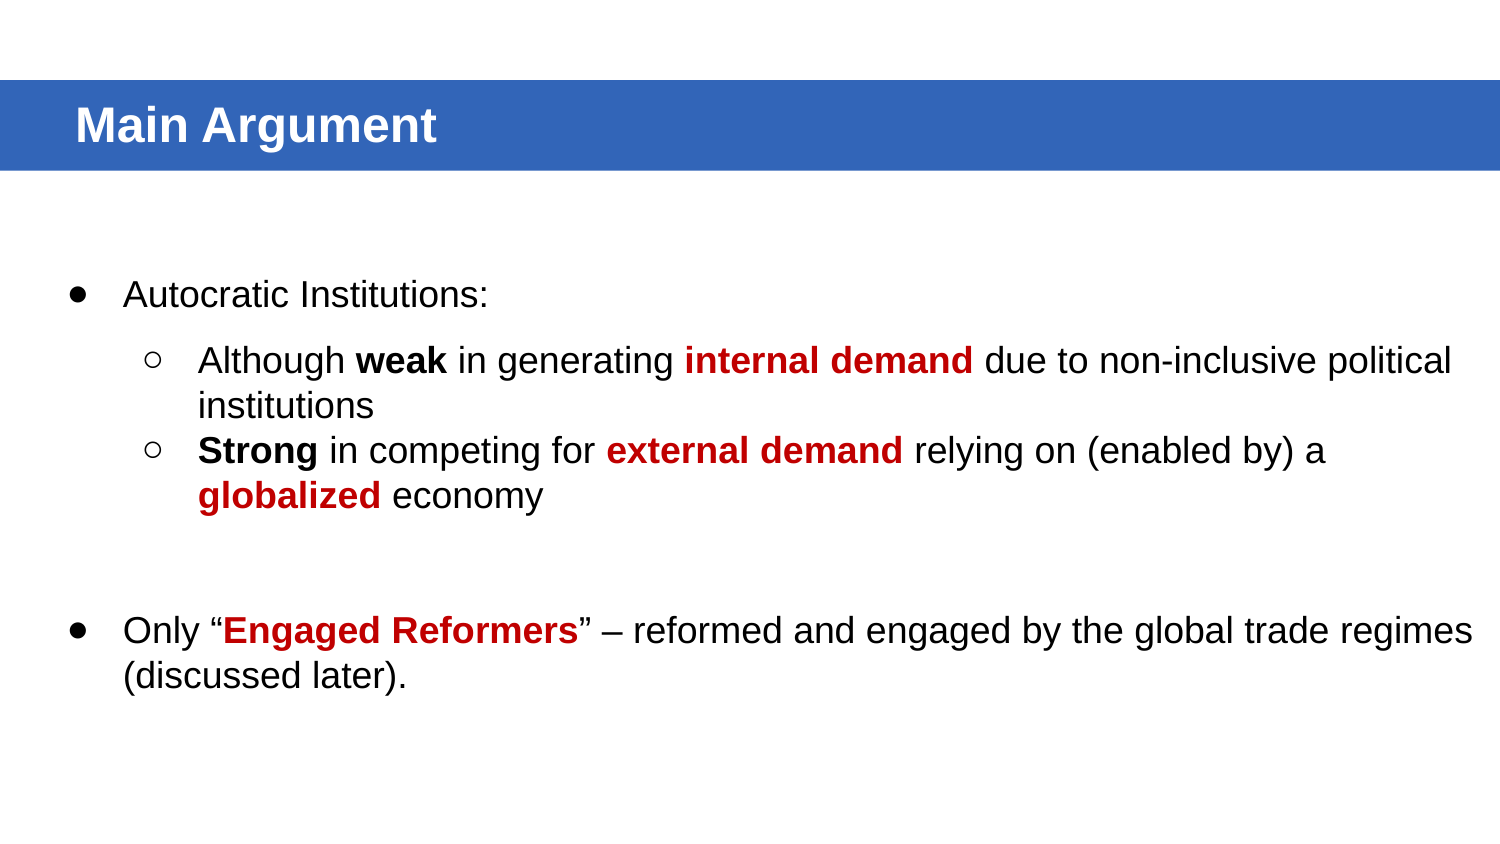

Main Argument
Autocratic Institutions:
Although weak in generating internal demand due to non-inclusive political institutions
Strong in competing for external demand relying on (enabled by) a globalized economy

Only “Engaged Reformers” – reformed and engaged by the global trade regimes (discussed later).